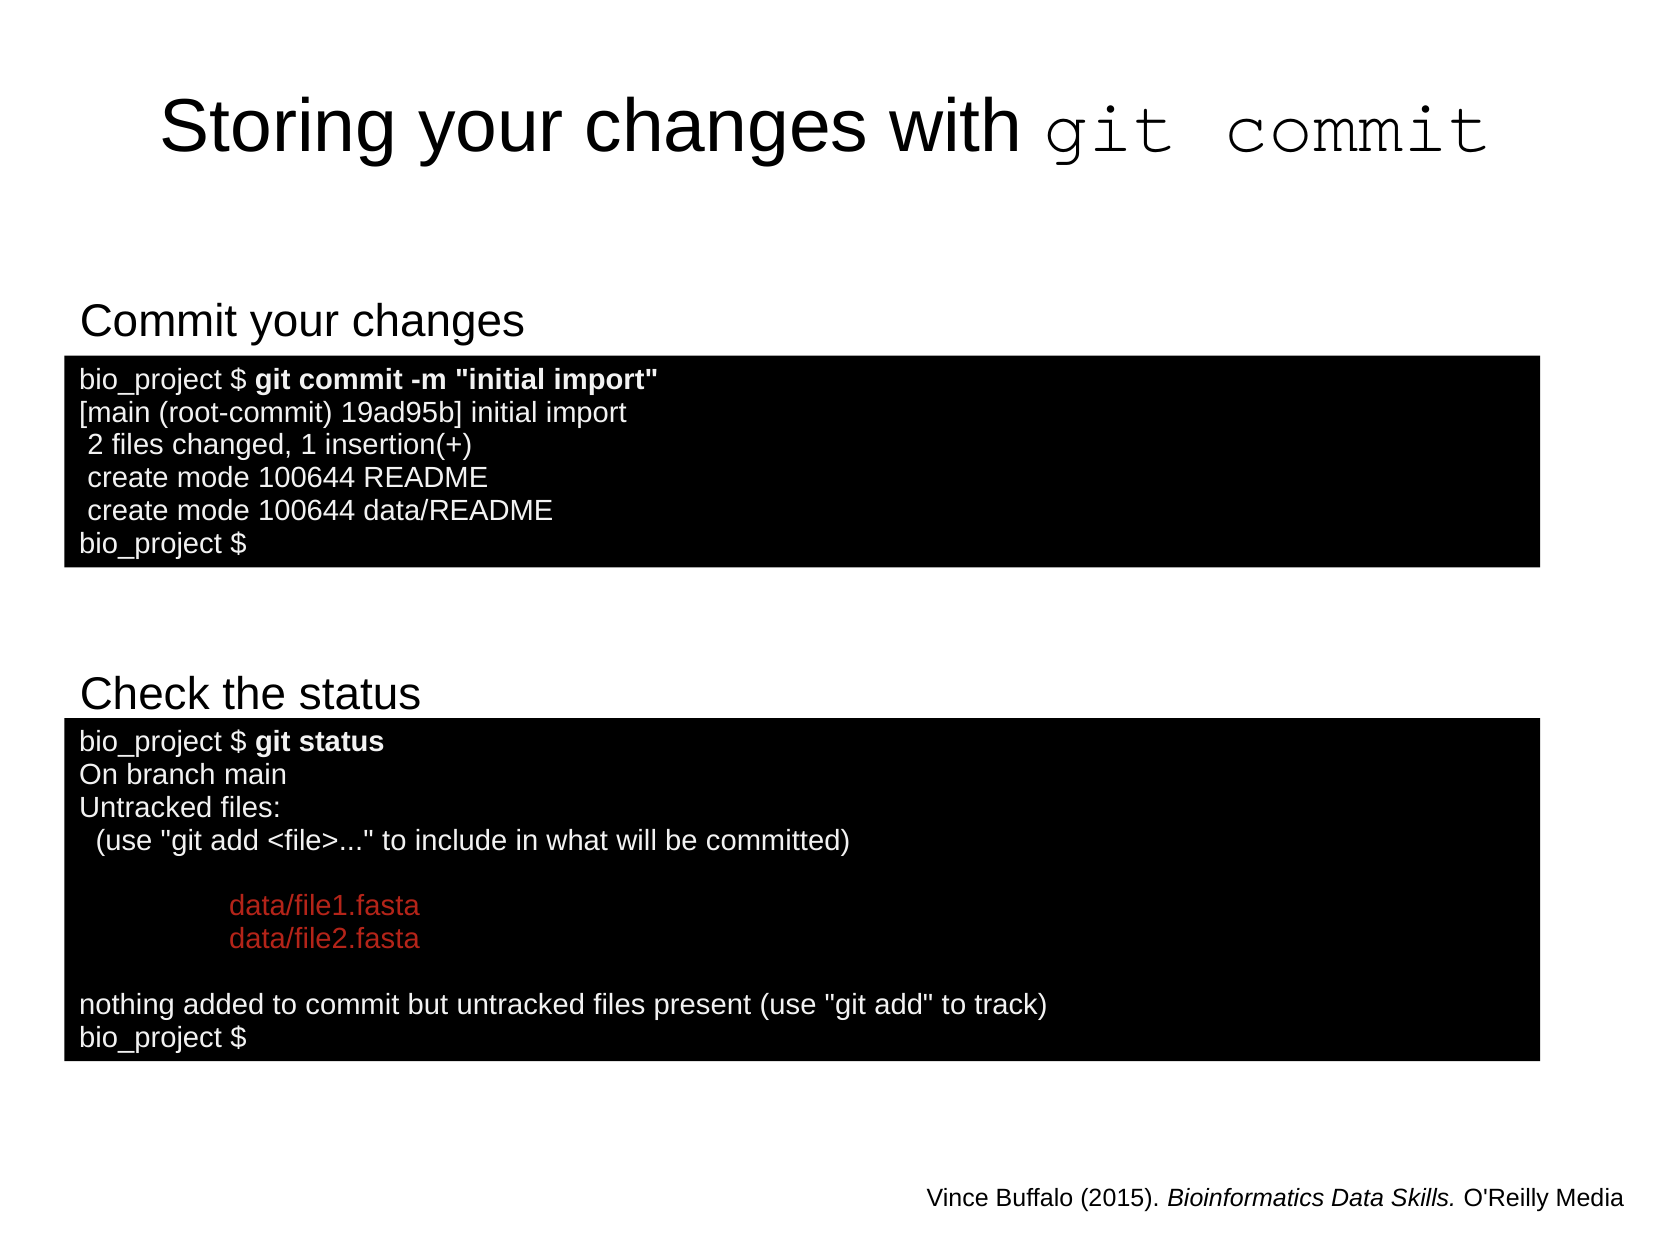

Storing your changes with git commit
Commit your changes
bio_project $ git commit -m "initial import"
[main (root-commit) 19ad95b] initial import
 2 files changed, 1 insertion(+)
 create mode 100644 README
 create mode 100644 data/README
bio_project $
Check the status
bio_project $ git status
On branch main
Untracked files:
  (use "git add <file>..." to include in what will be committed)

	data/file1.fasta
	data/file2.fasta

nothing added to commit but untracked files present (use "git add" to track)
bio_project $
Vince Buffalo (2015). Bioinformatics Data Skills. O'Reilly Media